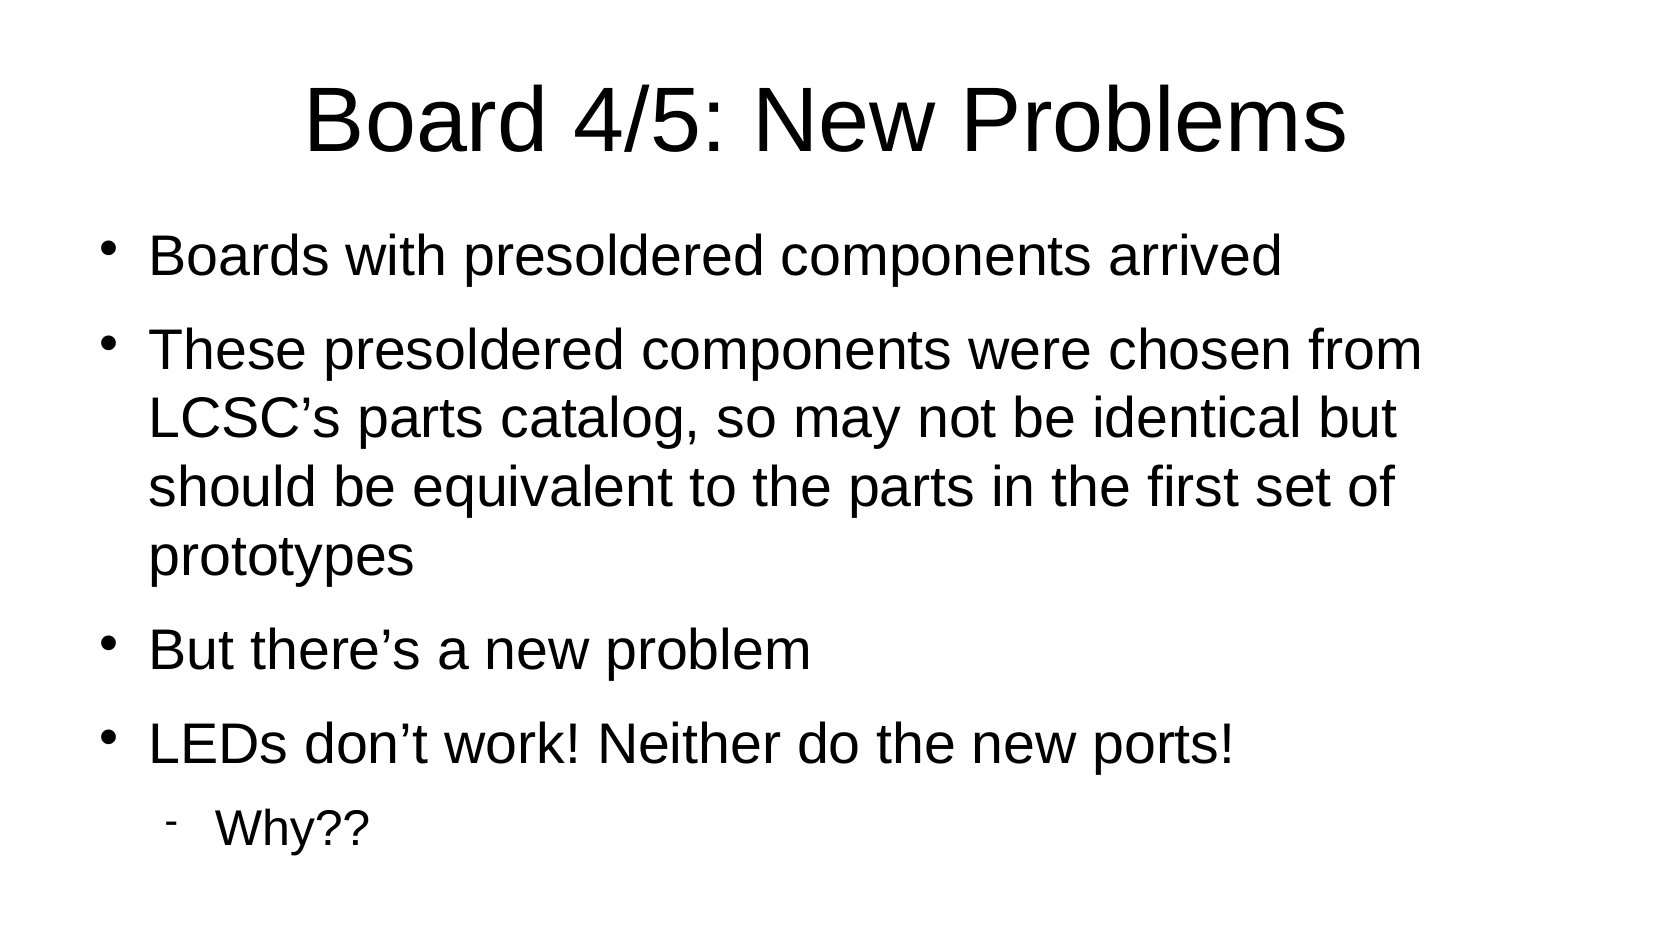

# Board 4/5: New Problems
Boards with presoldered components arrived
These presoldered components were chosen from LCSC’s parts catalog, so may not be identical but should be equivalent to the parts in the first set of prototypes
But there’s a new problem
LEDs don’t work! Neither do the new ports!
Why??